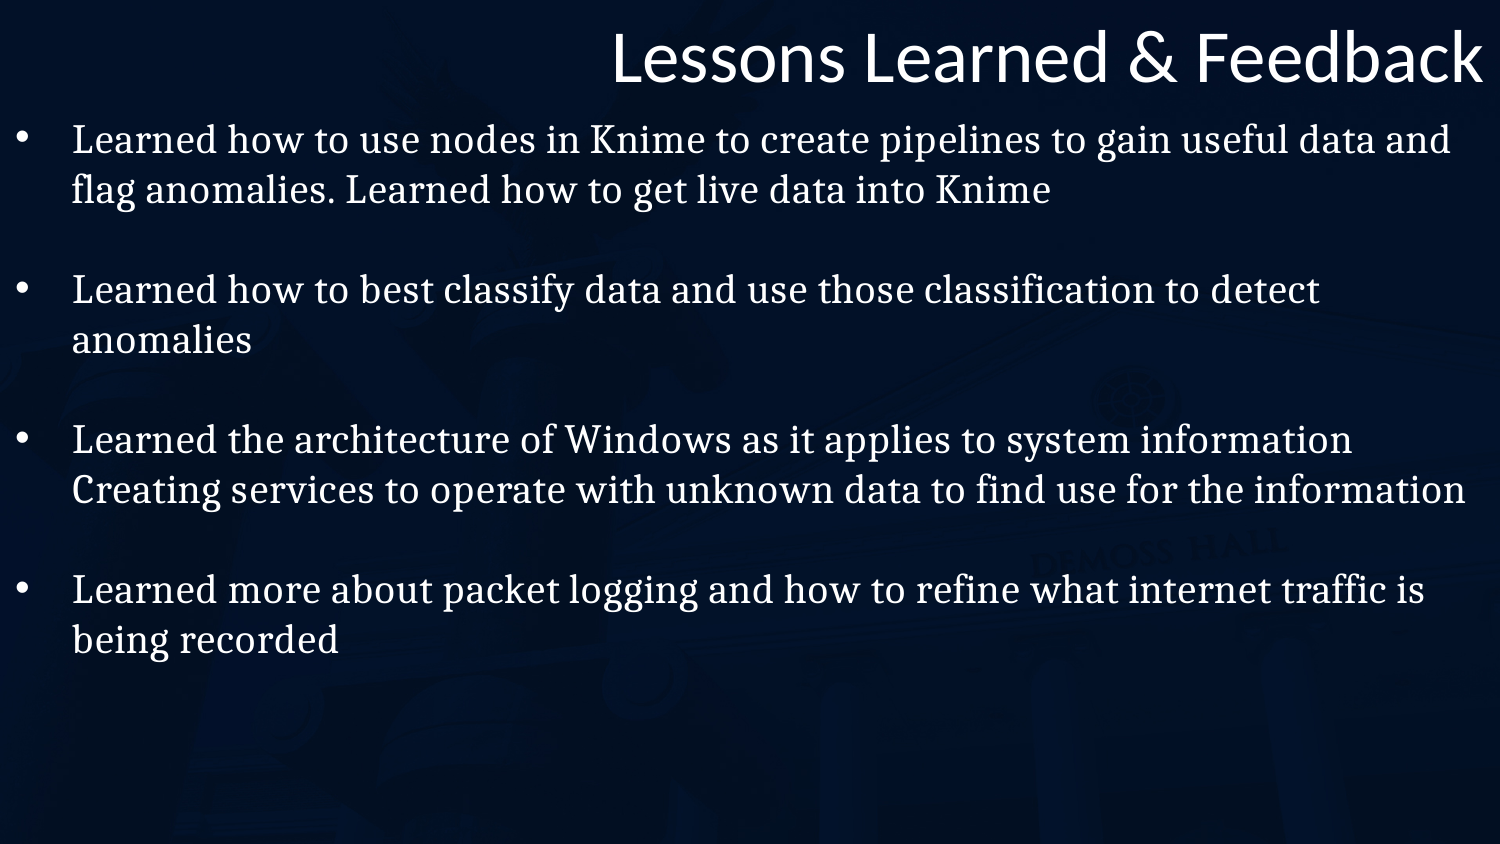

# Lessons Learned & Feedback
Learned how to use nodes in Knime to create pipelines to gain useful data and flag anomalies. Learned how to get live data into Knime

Learned how to best classify data and use those classification to detect anomalies

Learned the architecture of Windows as it applies to system information Creating services to operate with unknown data to find use for the information

Learned more about packet logging and how to refine what internet traffic is being recorded